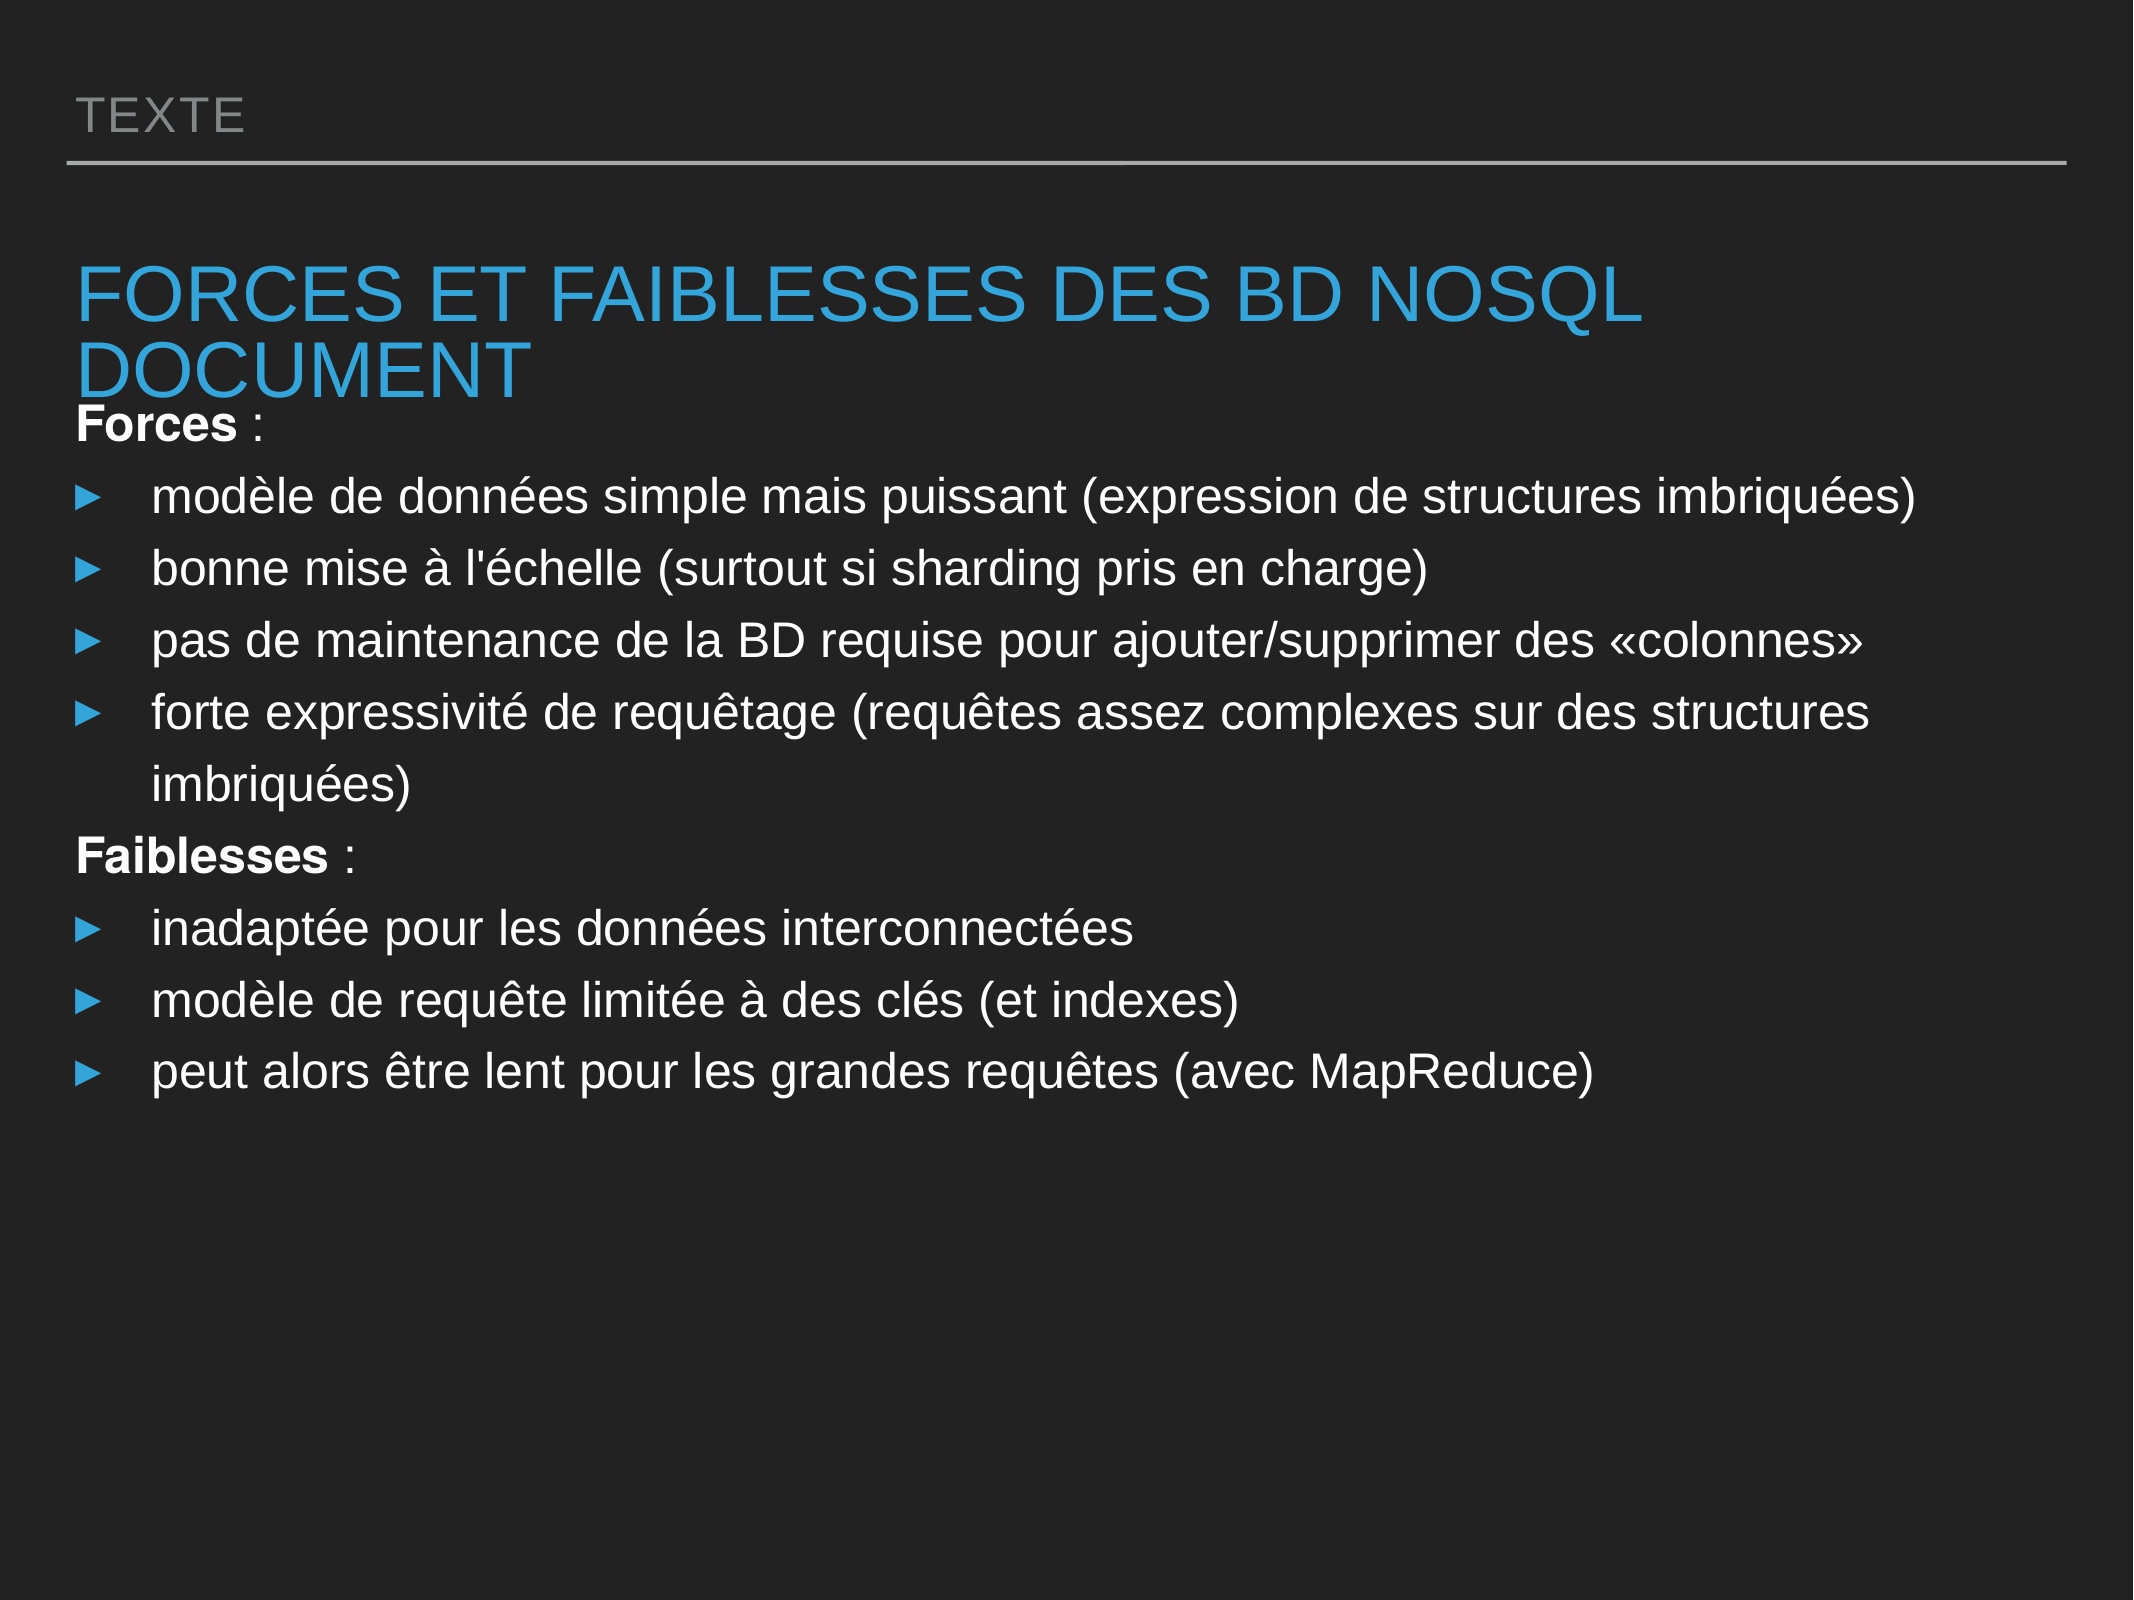

Texte
# Forces et faiblesses des BD NoSQL document
Forces :
modèle de données simple mais puissant (expression de structures imbriquées)
bonne mise à l'échelle (surtout si sharding pris en charge)
pas de maintenance de la BD requise pour ajouter/supprimer des «colonnes»
forte expressivité de requêtage (requêtes assez complexes sur des structures imbriquées)
Faiblesses :
inadaptée pour les données interconnectées
modèle de requête limitée à des clés (et indexes)
peut alors être lent pour les grandes requêtes (avec MapReduce)